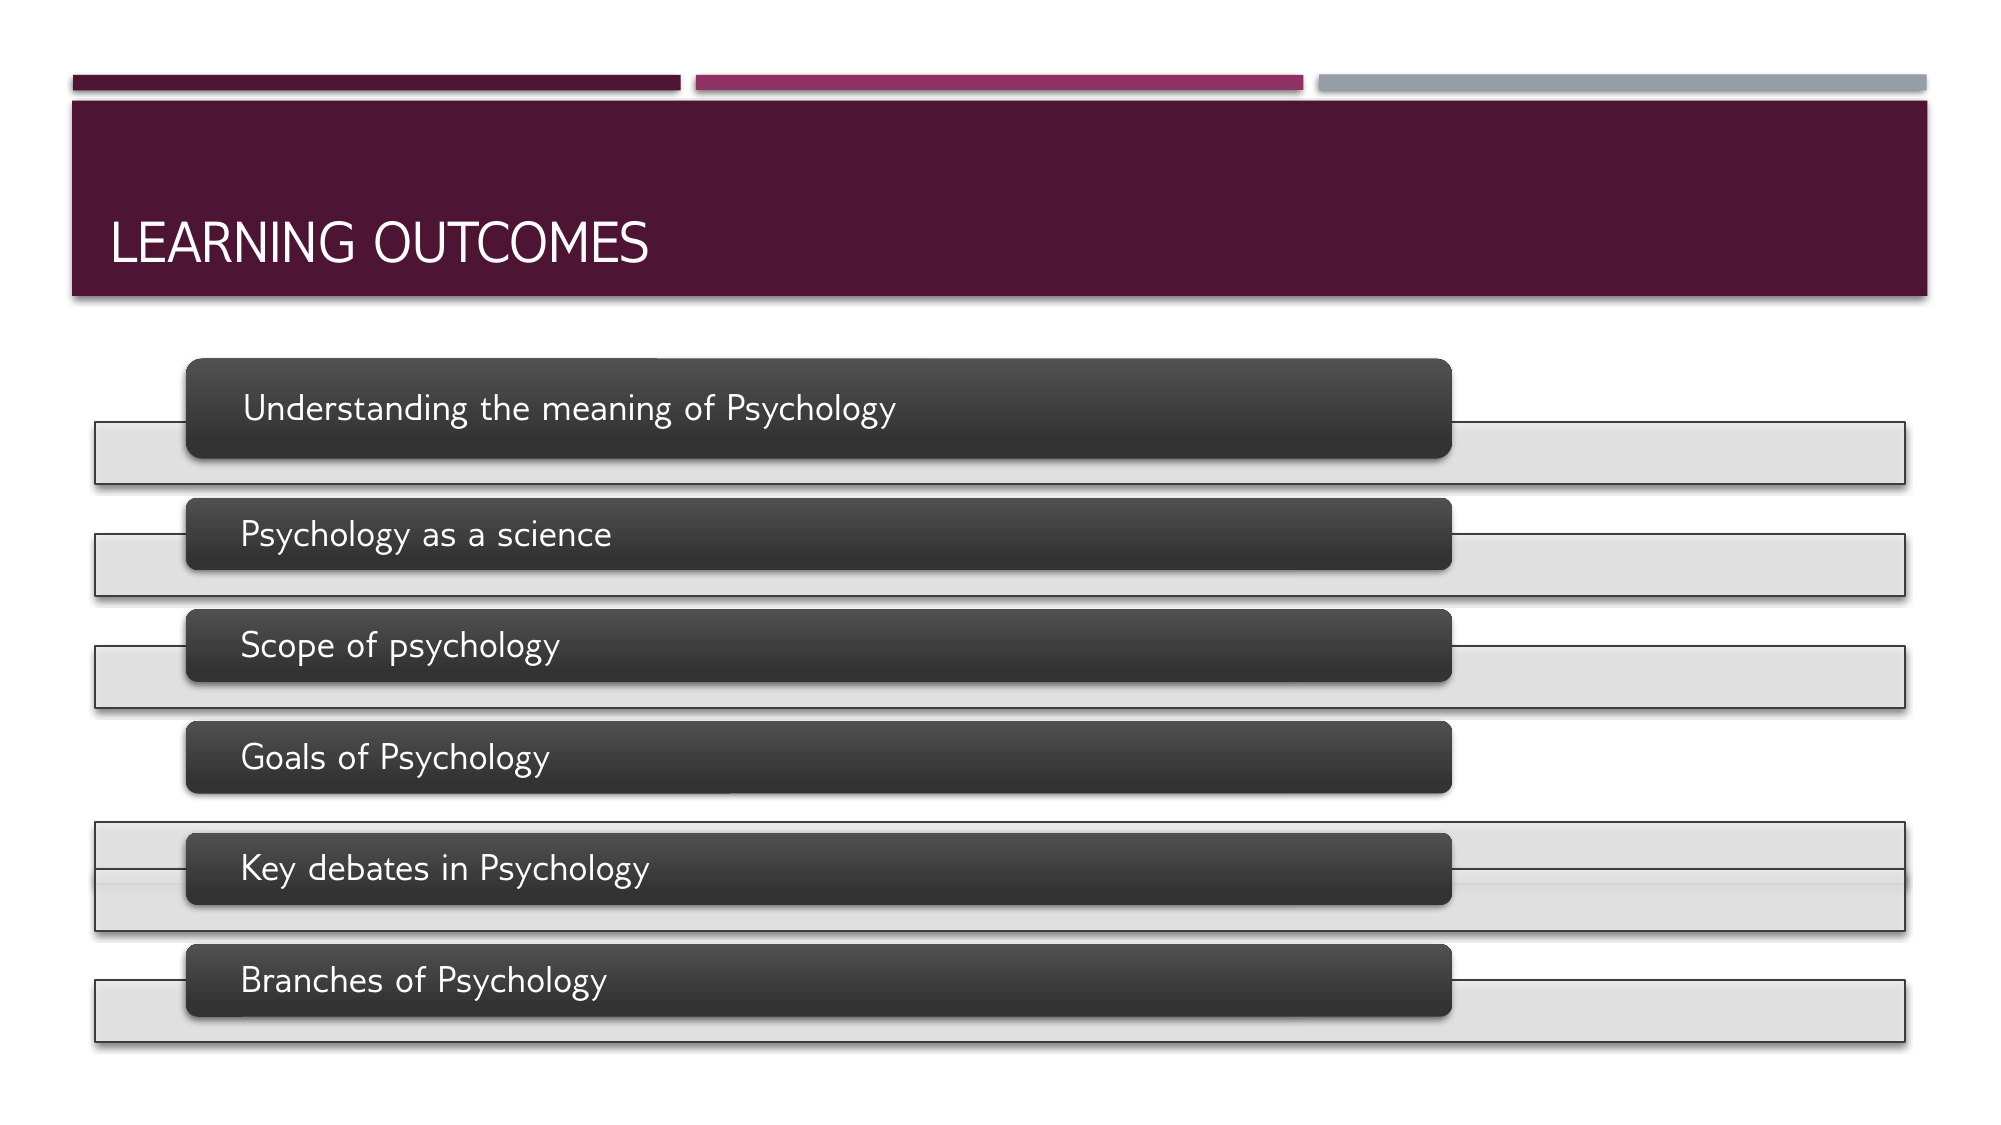

# LEARNING OUTCOMES

Understanding the meaning of Psychology
Psychology as a science
Scope of psychology
Goals of Psychology
Key debates in Psychology
Branches of Psychology